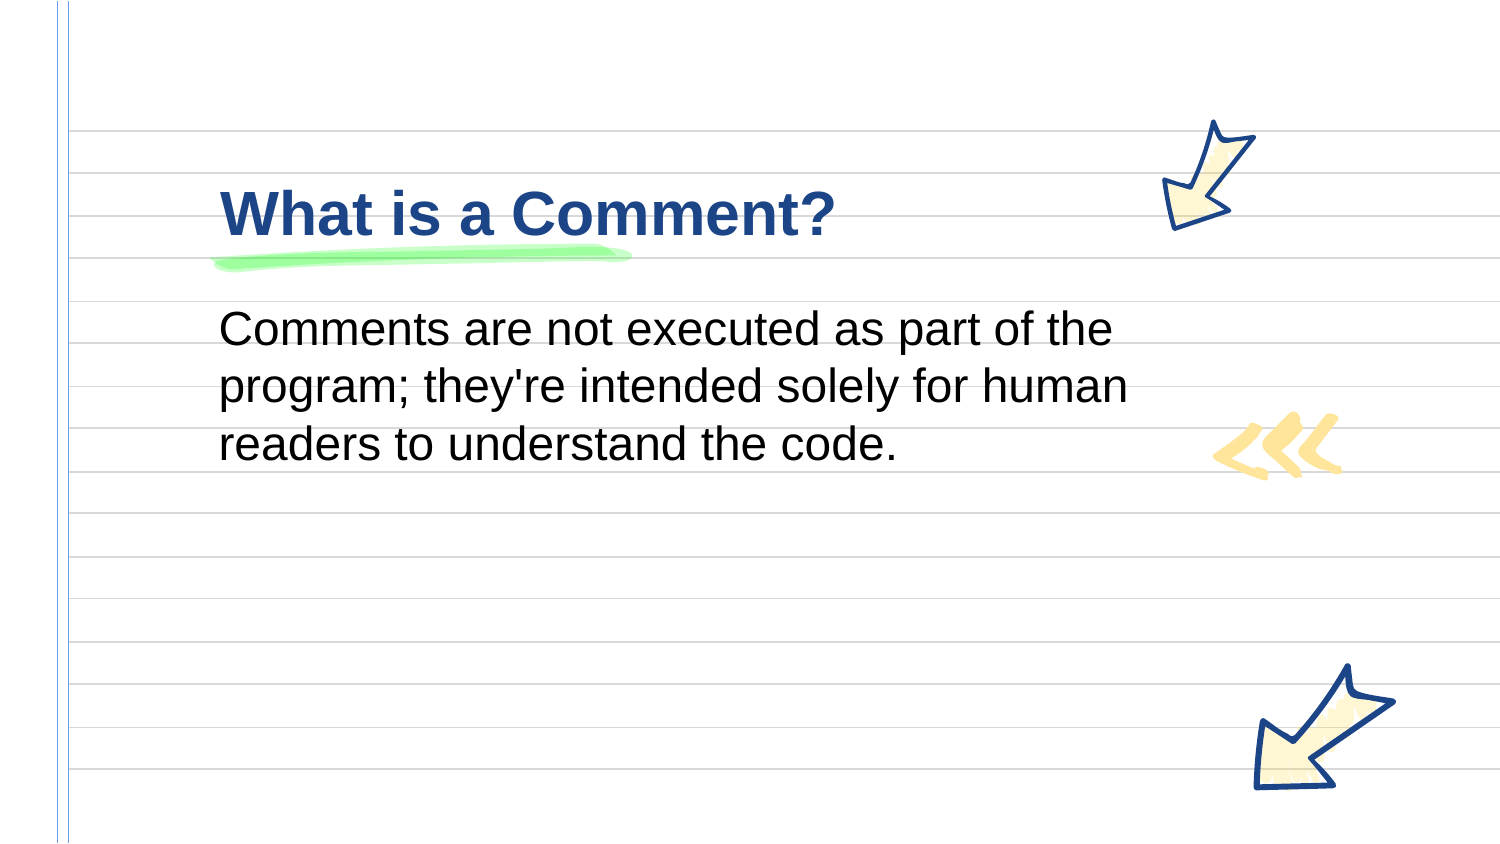

# What is a Comment?

Comments are not executed as part of the program; they're intended solely for human readers to understand the code.